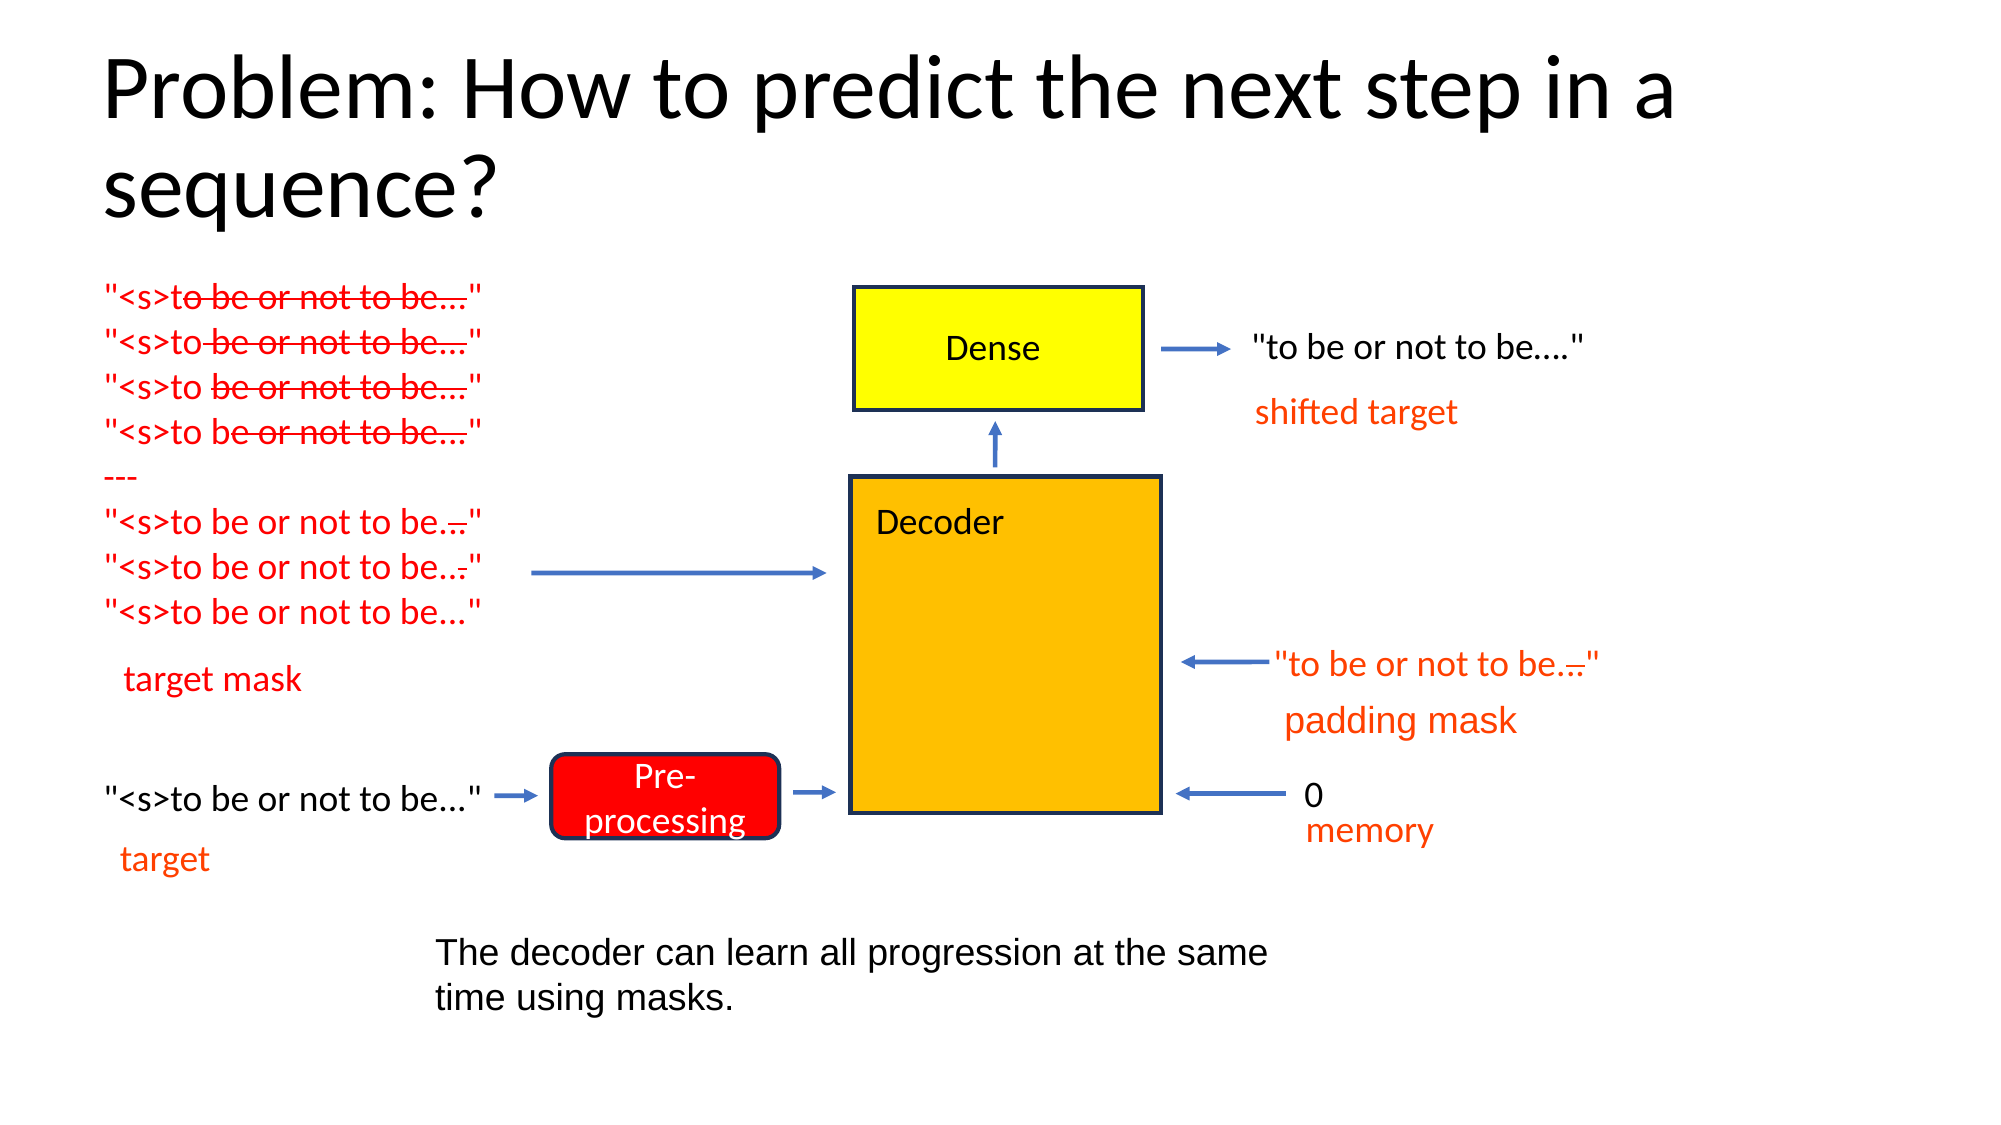

# Problem: How to predict the next step in a sequence?
"<s>to be or not to be..."
"<s>to be or not to be..."
"<s>to be or not to be..."
"<s>to be or not to be..."
---
"<s>to be or not to be..."
"<s>to be or not to be..."
"<s>to be or not to be..."

Dense
"to be or not to be…."

shifted target

Decoder

"to be or not to be..."
target mask

padding mask
Pre-processing
0
"<s>to be or not to be..."

memory
target
The decoder can learn all progression at the same time using masks.